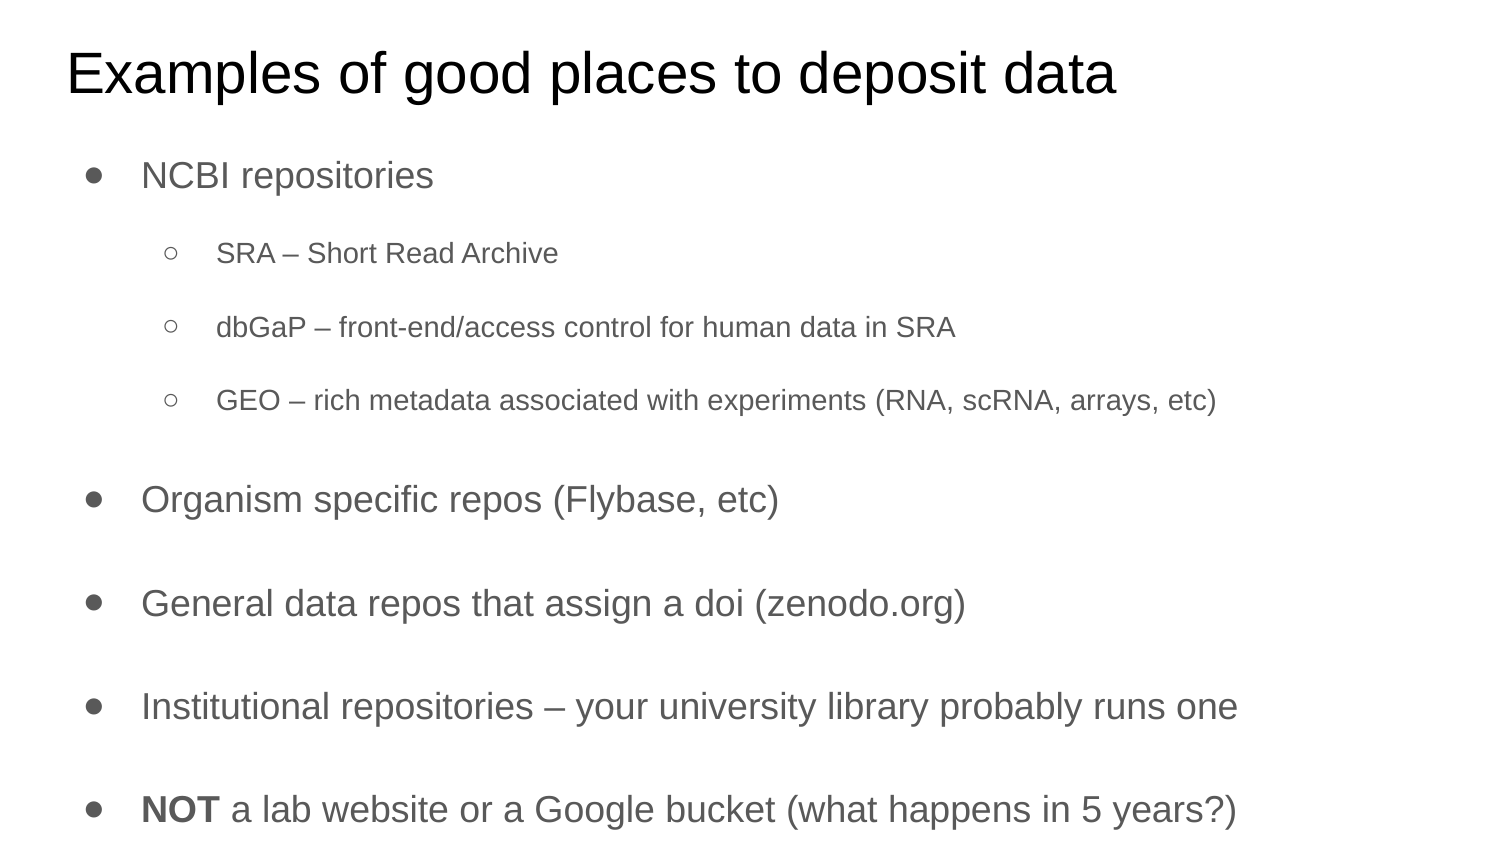

# Examples of good places to deposit data
NCBI repositories
SRA – Short Read Archive
dbGaP – front-end/access control for human data in SRA
GEO – rich metadata associated with experiments (RNA, scRNA, arrays, etc)

Organism specific repos (Flybase, etc)

General data repos that assign a doi (zenodo.org)

Institutional repositories – your university library probably runs one

NOT a lab website or a Google bucket (what happens in 5 years?)